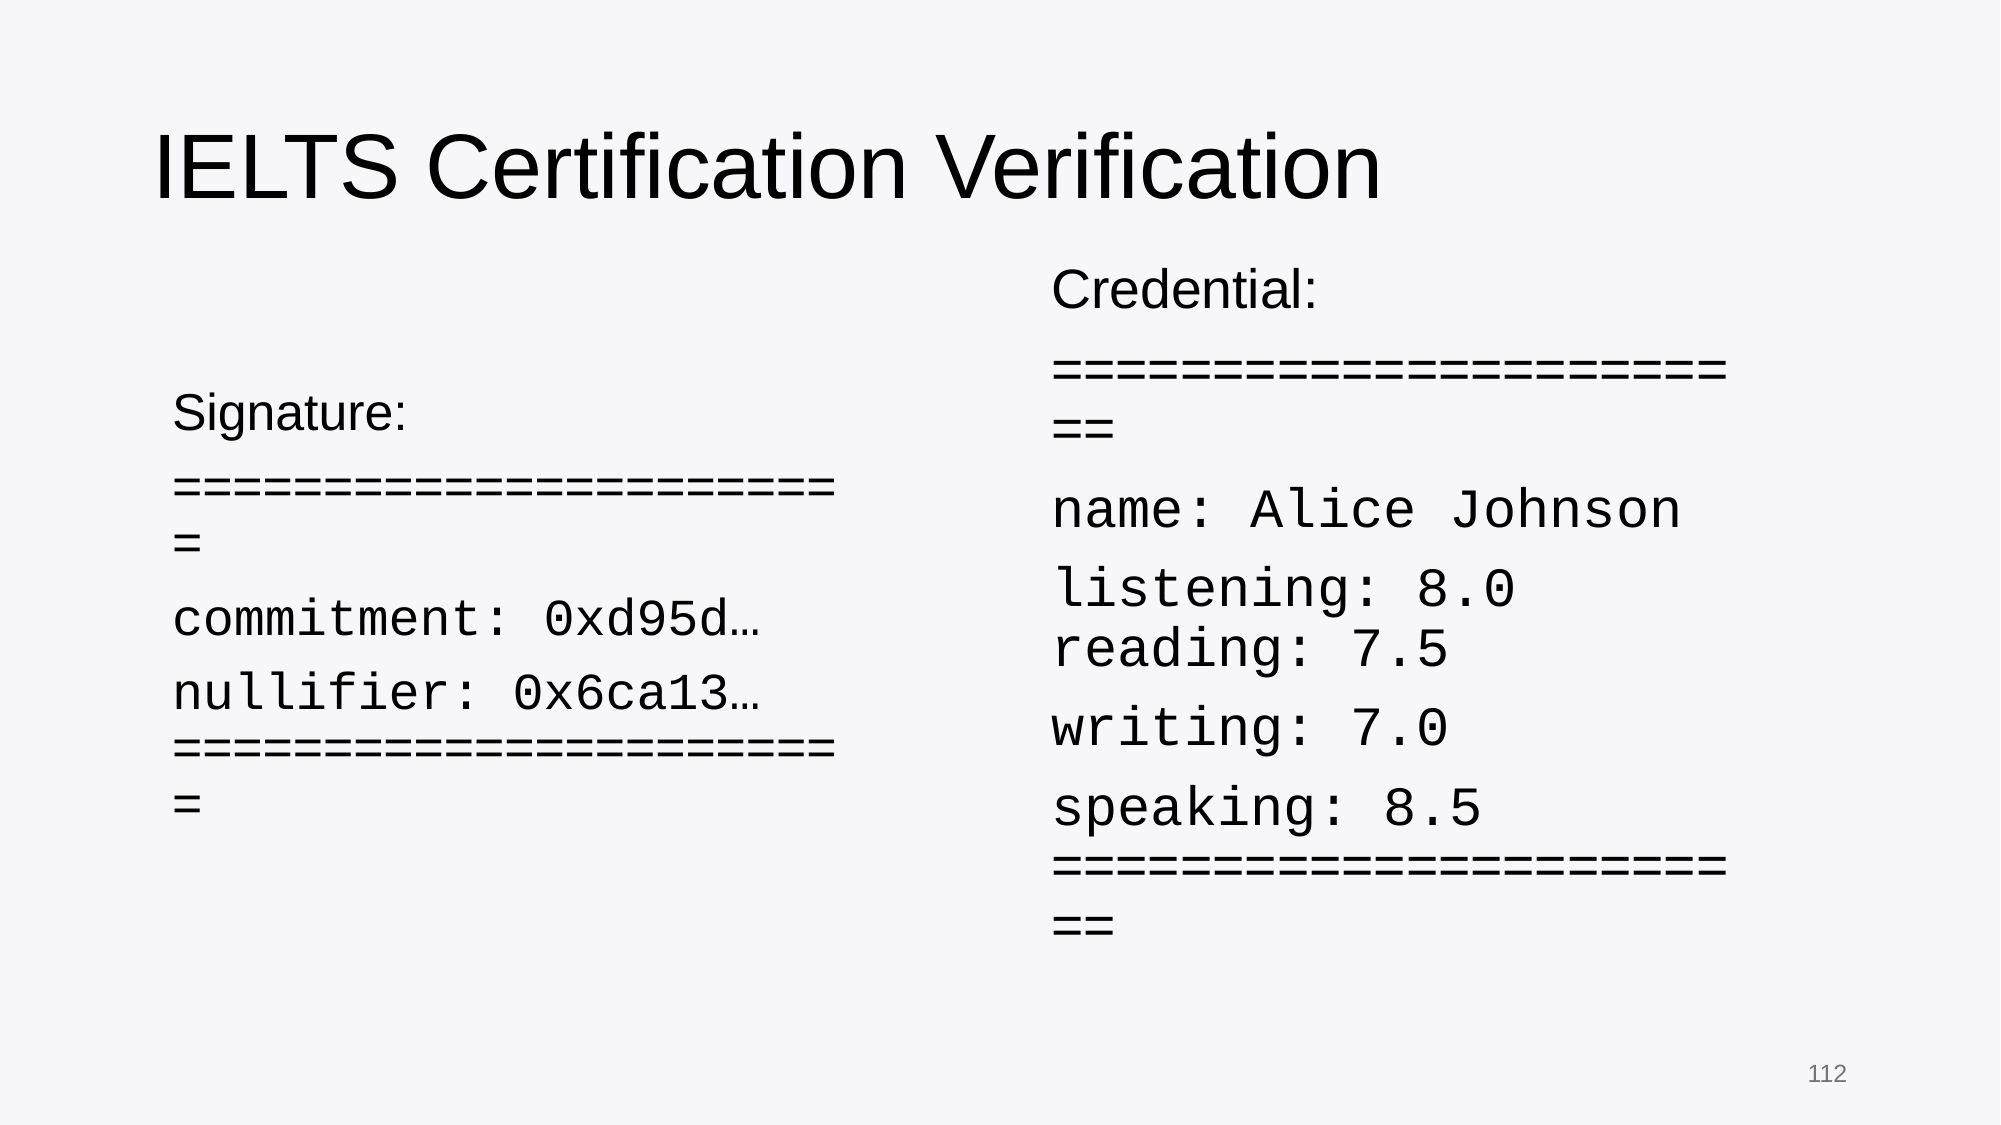

# IELTS Certification Verification
Credential:
=======================
name: Alice Johnson
listening: 8.0
reading: 7.5
writing: 7.0
speaking: 8.5
=======================

Signature:
=======================
commitment: 0xd95d…
nullifier: 0x6ca13…
=======================

112